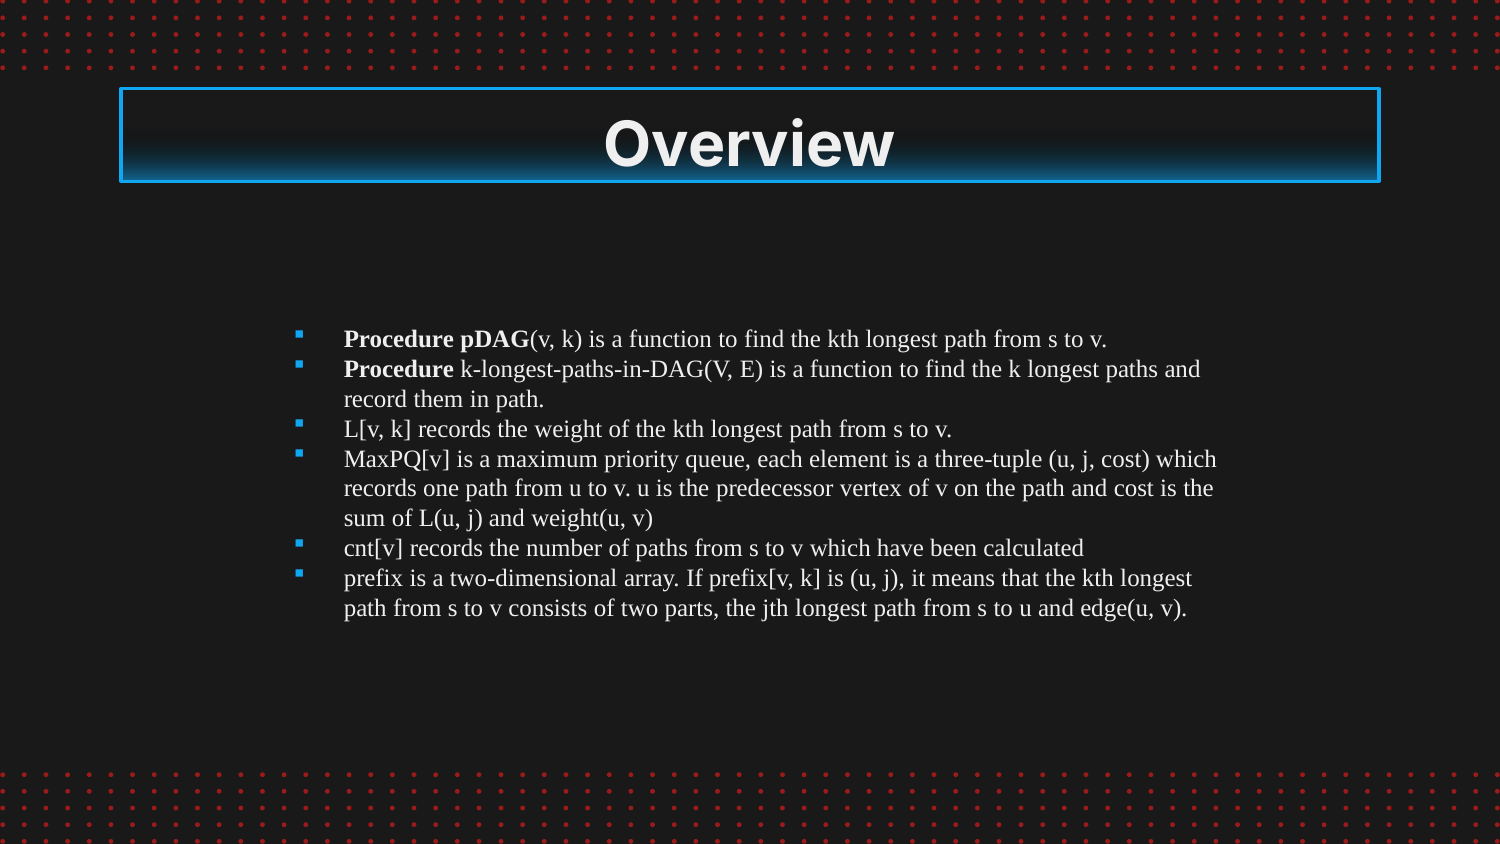

# Overview
Procedure pDAG(v, k) is a function to find the kth longest path from s to v.
Procedure k-longest-paths-in-DAG(V, E) is a function to find the k longest paths and record them in path.
L[v, k] records the weight of the kth longest path from s to v.
MaxPQ[v] is a maximum priority queue, each element is a three-tuple (u, j, cost) which records one path from u to v. u is the predecessor vertex of v on the path and cost is the sum of L(u, j) and weight(u, v)
cnt[v] records the number of paths from s to v which have been calculated
prefix is a two-dimensional array. If prefix[v, k] is (u, j), it means that the kth longest path from s to v consists of two parts, the jth longest path from s to u and edge(u, v).